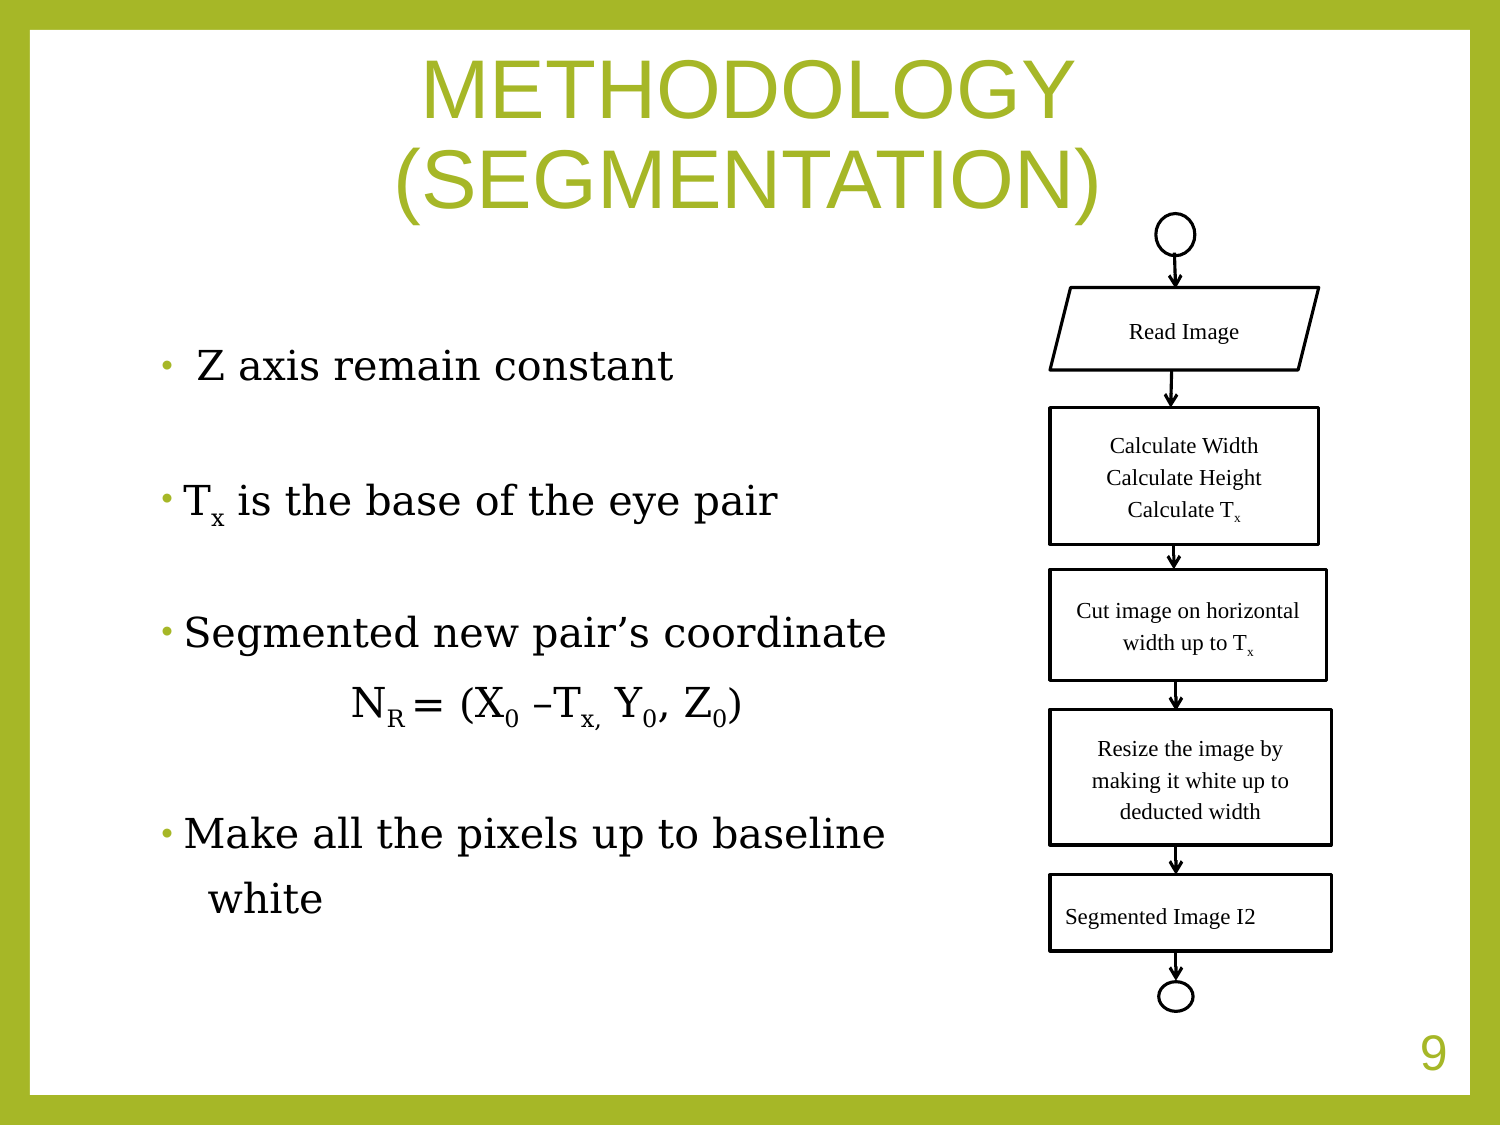

# METHODOLOGY (SEGMENTATION)

Read Image
 Z axis remain constant

Tx is the base of the eye pair

Segmented new pair’s coordinate
               NR = (X0 –Tx, Y0, Z0)

Make all the pixels up to baseline
    white

Calculate Width Calculate Height Calculate Tx
Cut image on horizontal width up to Tx
Resize the image by making it white up to deducted width
Segmented Image I2

9